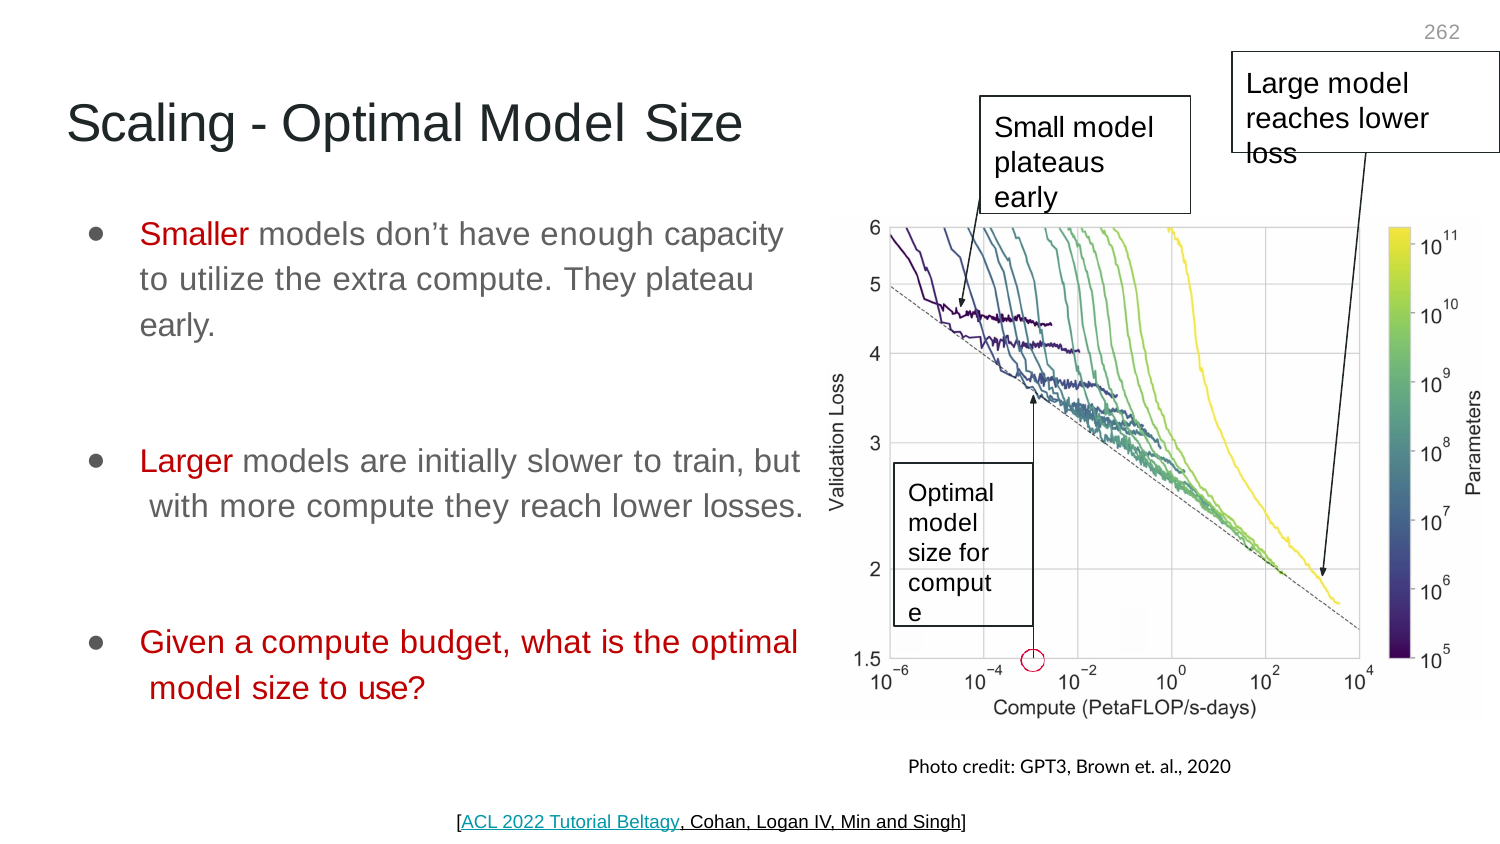

262

Large model  reaches lower loss
# Scaling - Optimal Model Size
Small model  plateaus early
Smaller models don’t have enough capacity  to utilize the extra compute. They plateau  early.

Larger models are initially slower to train, but  with more compute they reach lower losses.

Given a compute budget, what is the optimal  model size to use?

Optimal  model  size for  compute

Photo credit: GPT3, Brown et. al., 2020
[ACL 2022 Tutorial Beltagy, Cohan, Logan IV, Min and Singh]